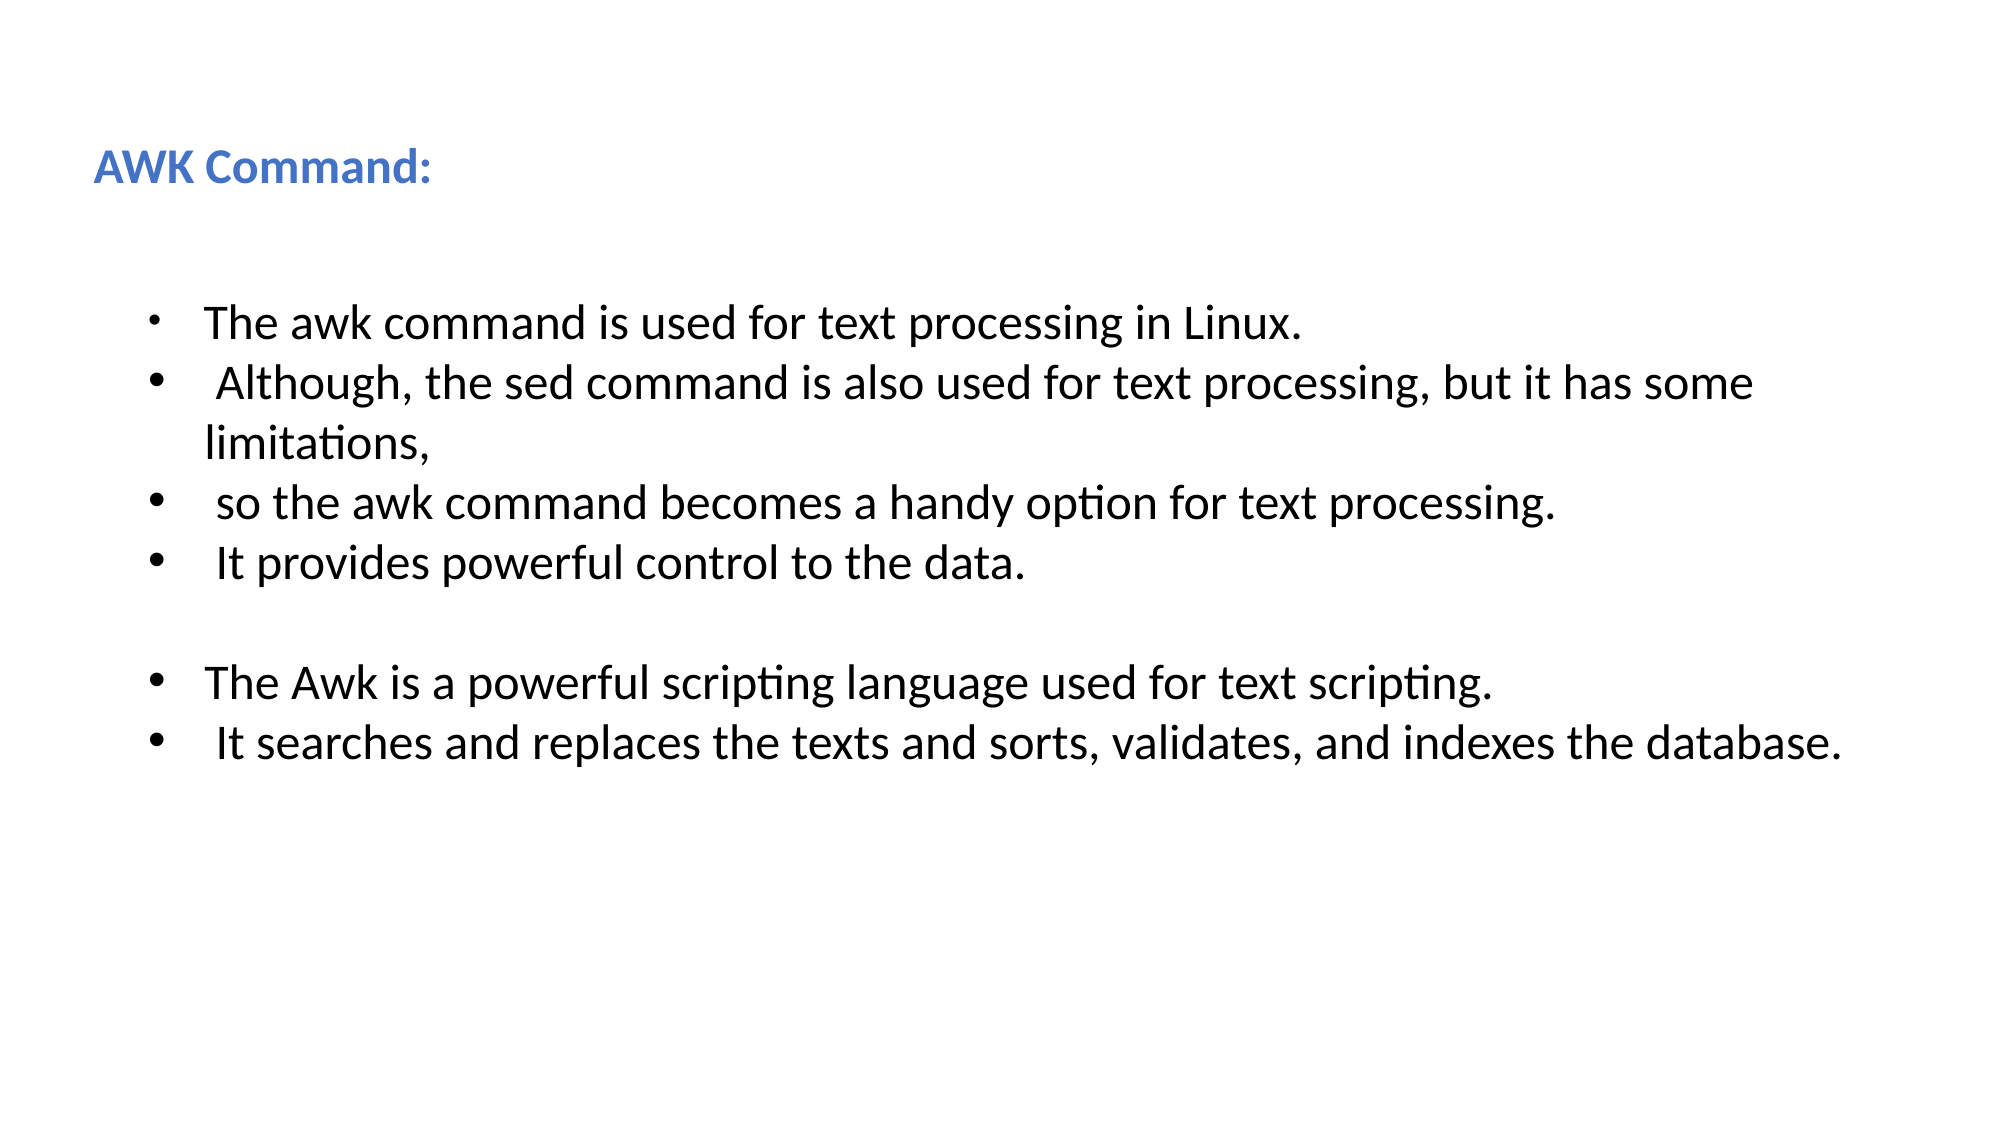

AWK Command:
 The awk command is used for text processing in Linux.
 Although, the sed command is also used for text processing, but it has some limitations,
 so the awk command becomes a handy option for text processing.
 It provides powerful control to the data.

The Awk is a powerful scripting language used for text scripting.
 It searches and replaces the texts and sorts, validates, and indexes the database.